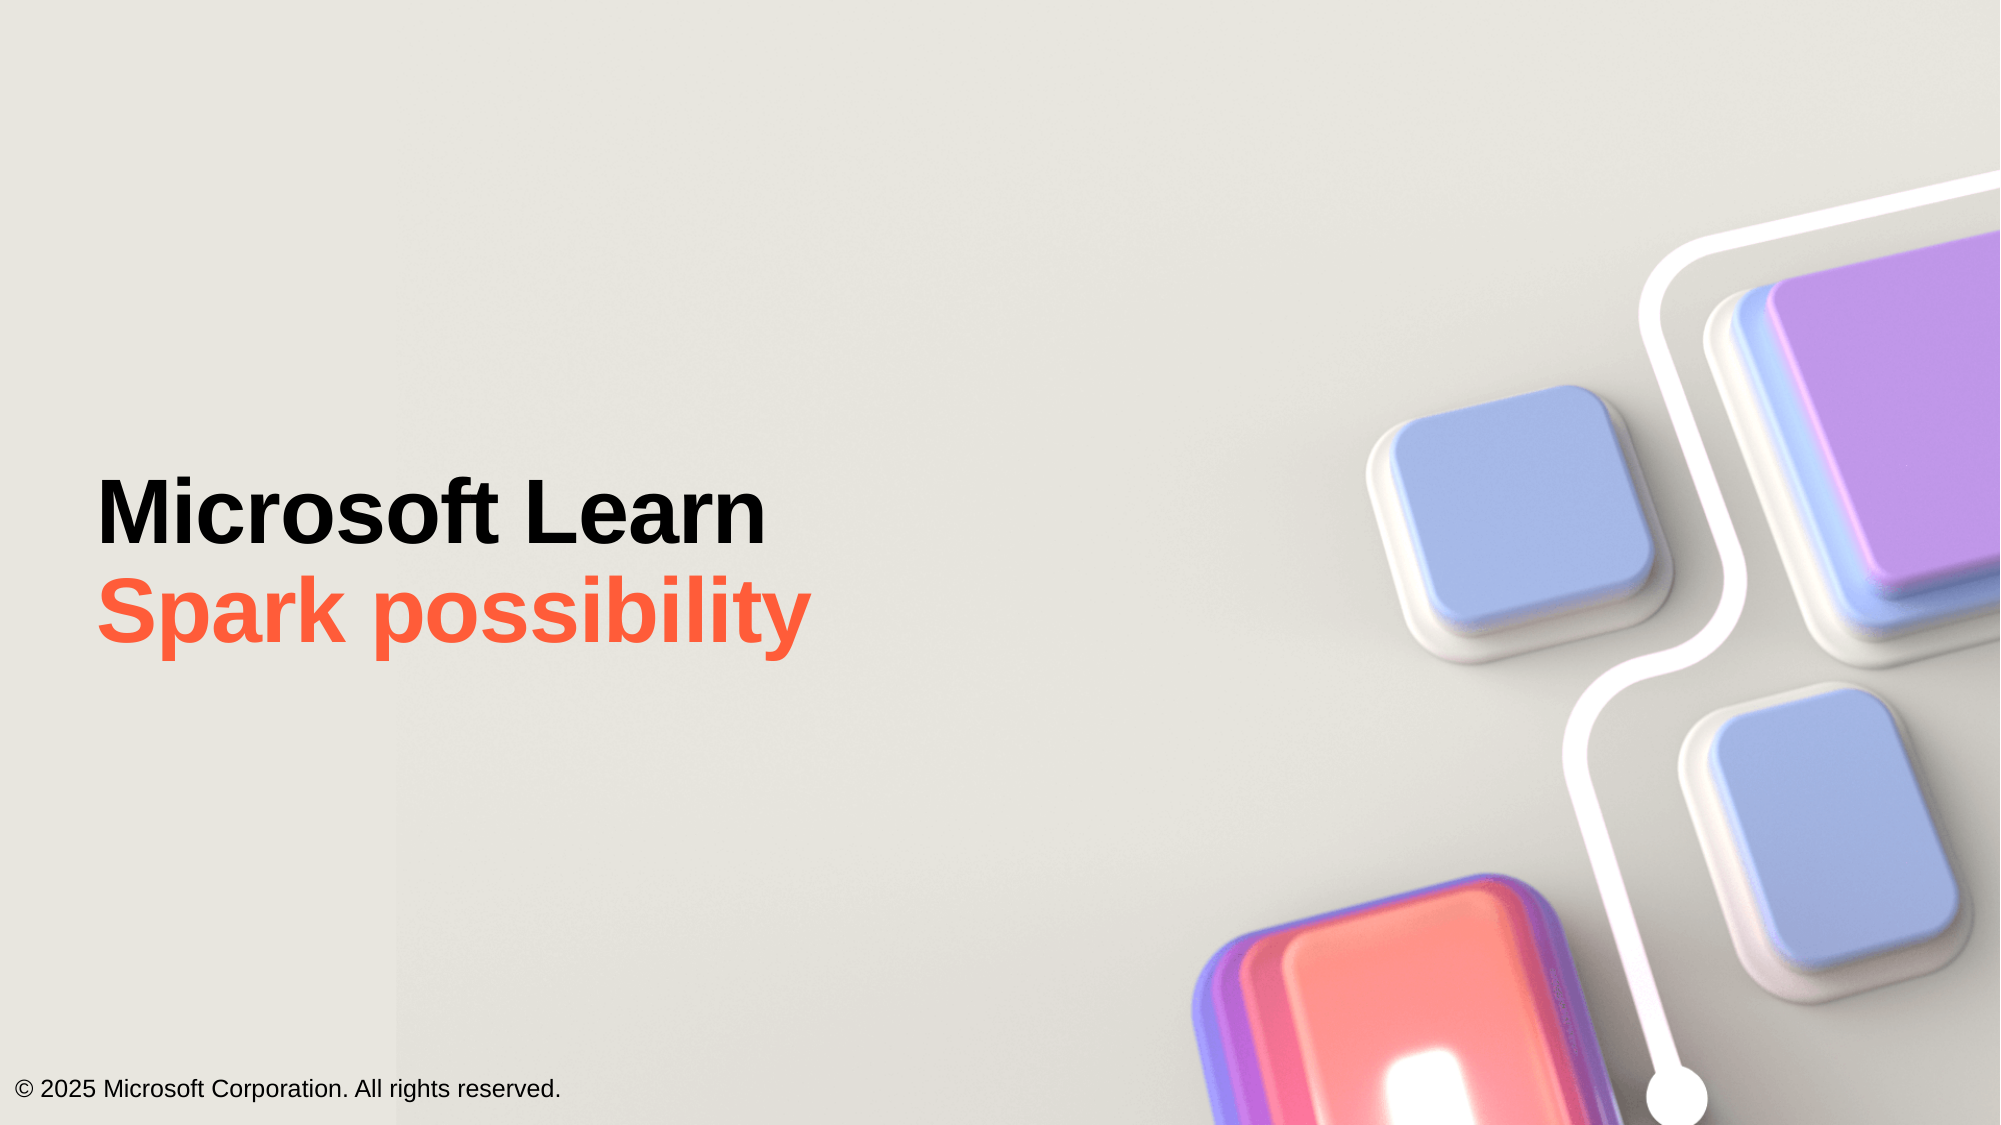

# Microsoft Learn Spark possibility
© 2025 Microsoft Corporation. All rights reserved.